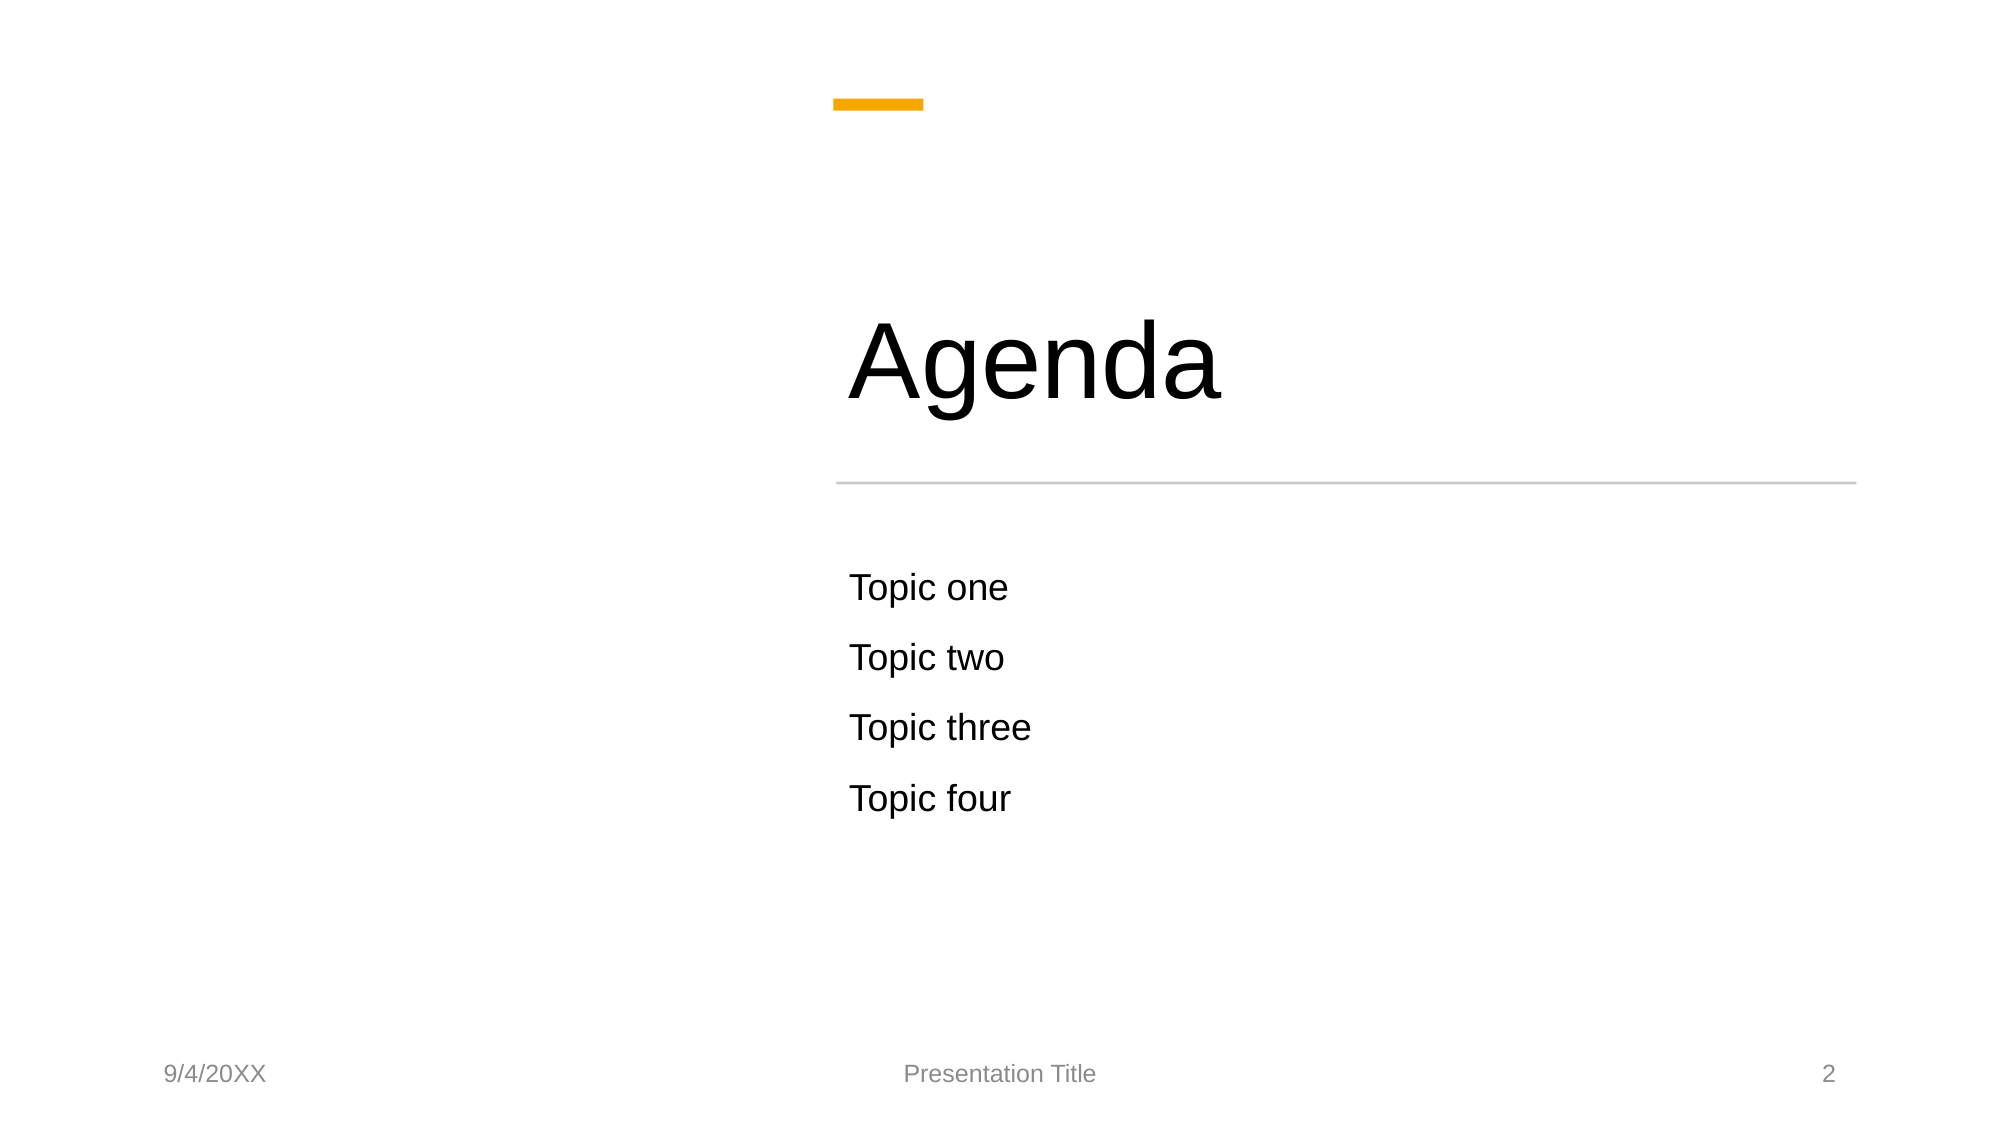

# Agenda
Topic one
Topic two
Topic three
Topic four

9/4/20XX
Presentation Title
2